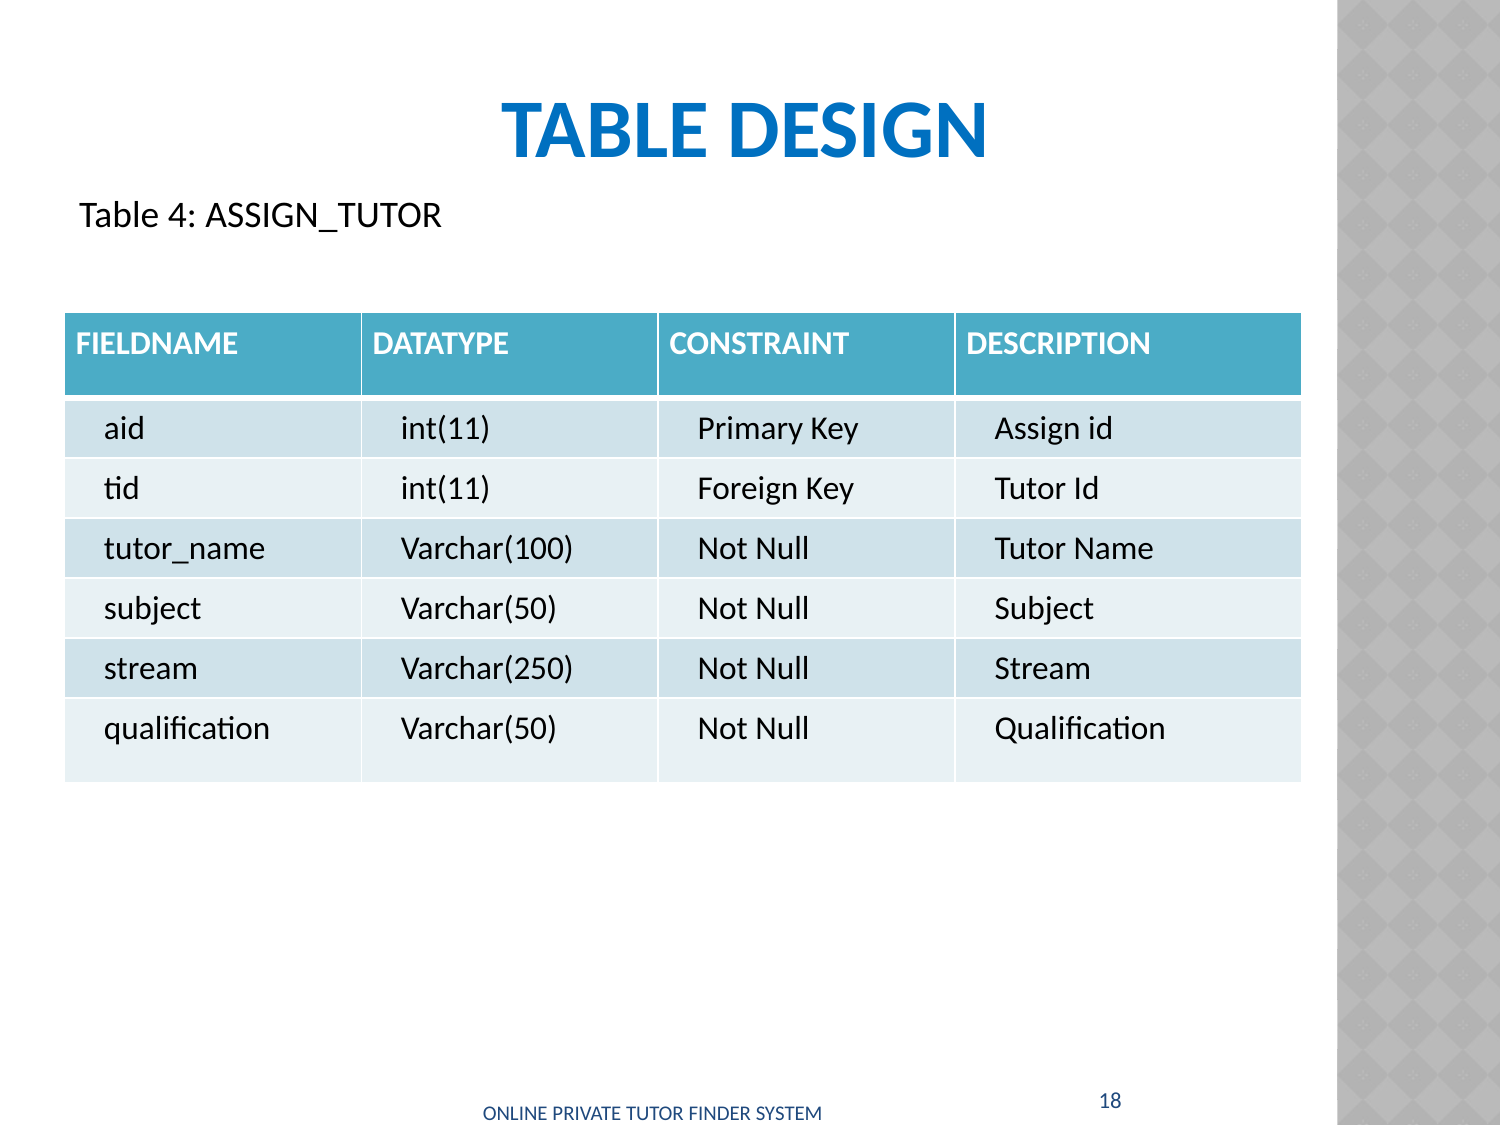

# Table design
Table 4: ASSIGN_TUTOR
| FIELDNAME | DATATYPE | CONSTRAINT | DESCRIPTION |
| --- | --- | --- | --- |
| aid | int(11) | Primary Key | Assign id |
| tid | int(11) | Foreign Key | Tutor Id |
| tutor\_name | Varchar(100) | Not Null | Tutor Name |
| subject | Varchar(50) | Not Null | Subject |
| stream | Varchar(250) | Not Null | Stream |
| qualification | Varchar(50) | Not Null | Qualification |
18
ONLINE PRIVATE TUTOR FINDER SYSTEM